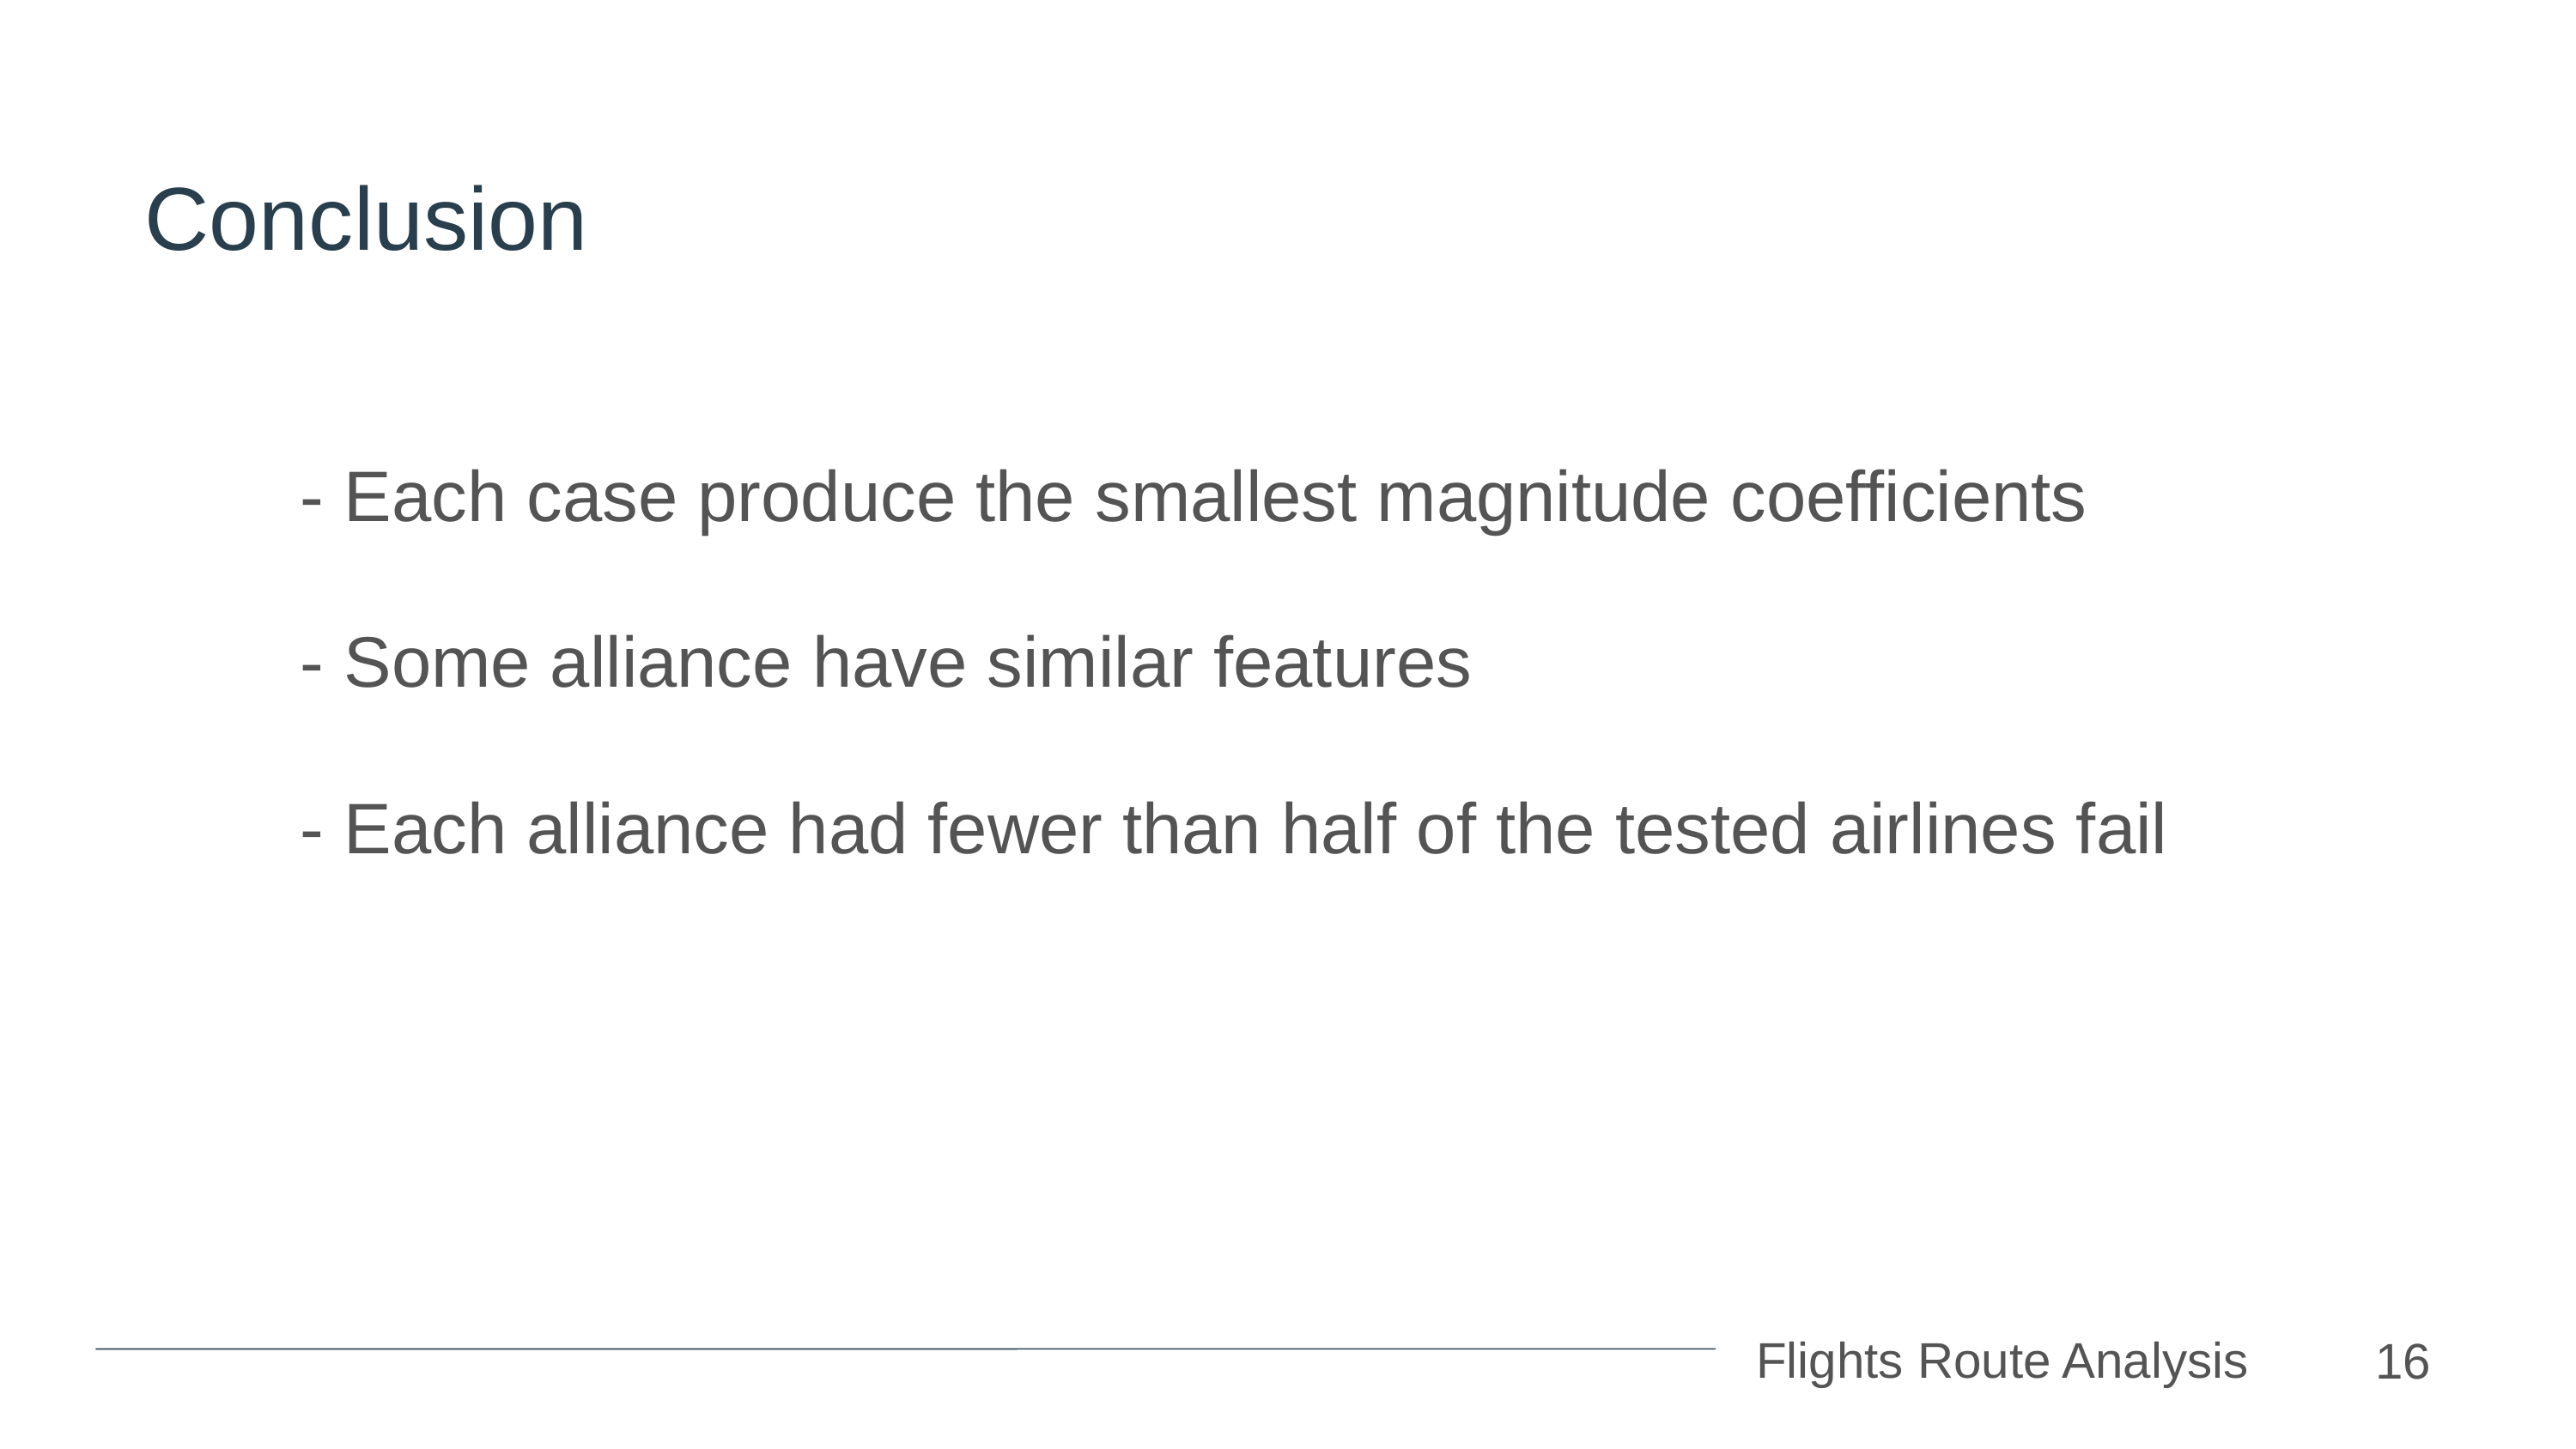

Conclusion
- Each case produce the smallest magnitude coefficients

- Some alliance have similar features

- Each alliance had fewer than half of the tested airlines fail
Flights Route Analysis
16